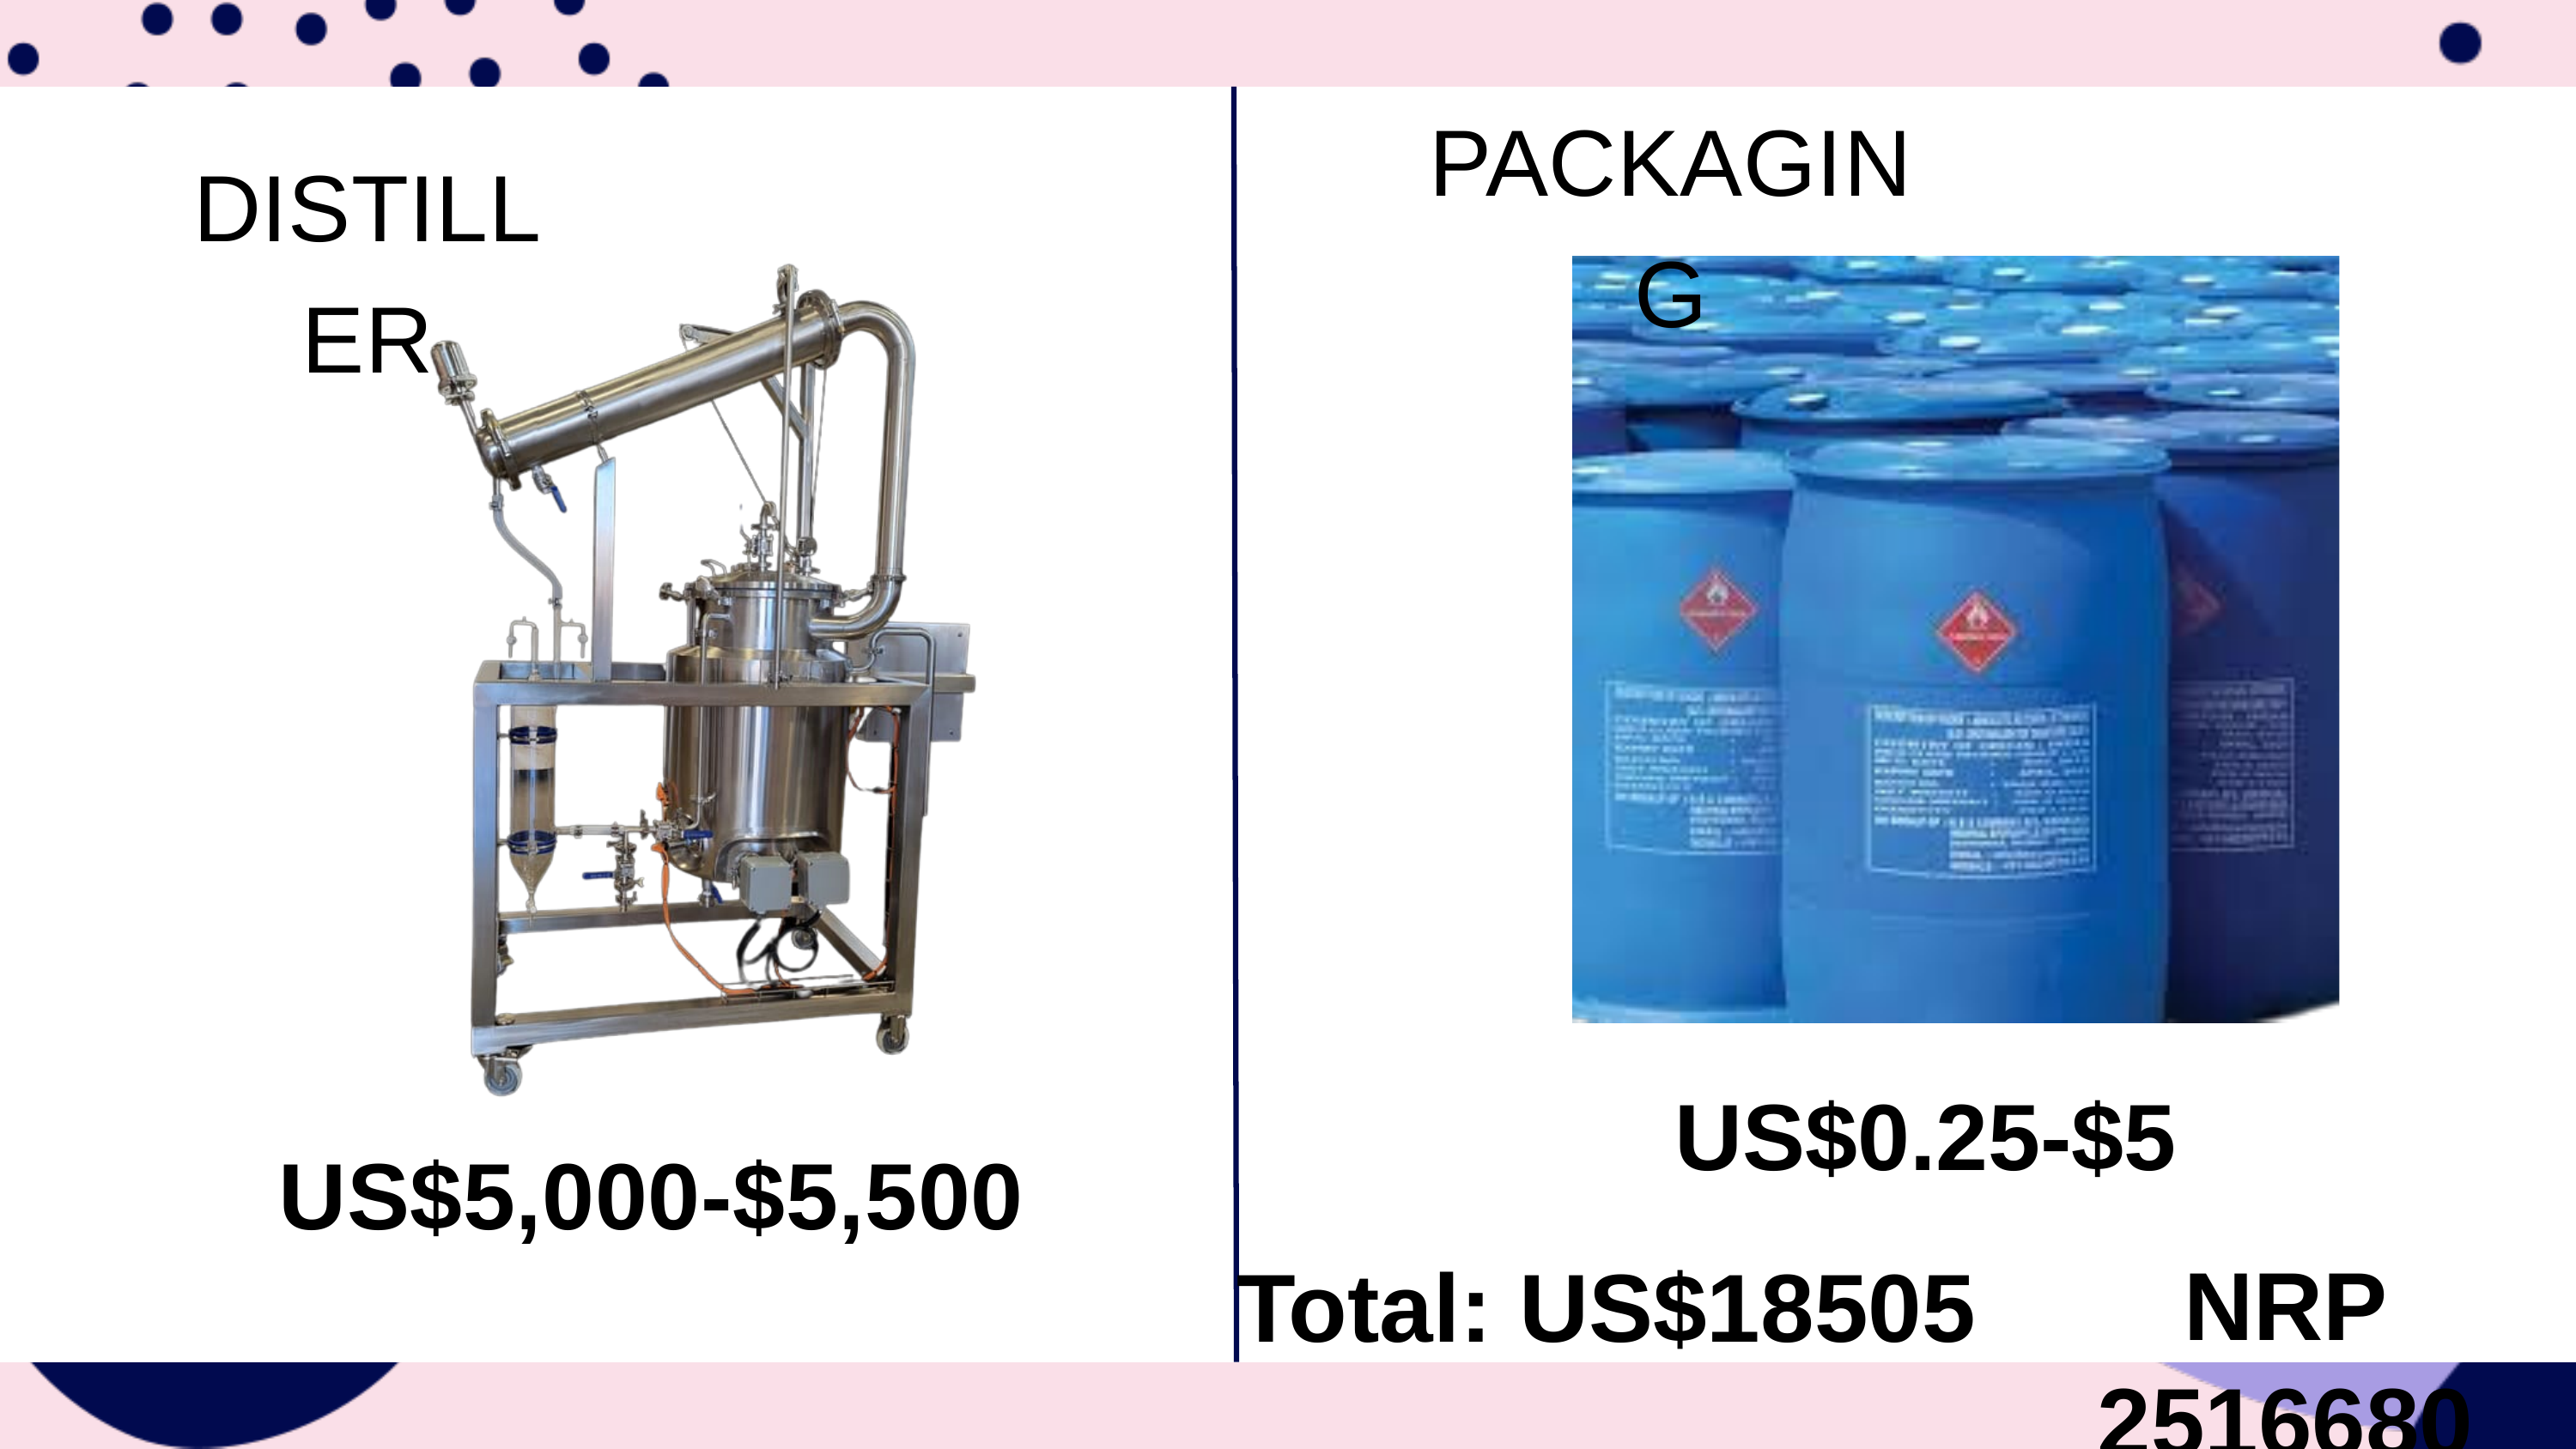

PACKAGING

DISTILLER

US$0.25-$5
US$5,000-$5,500
NRP 2516680
Total: US$18505